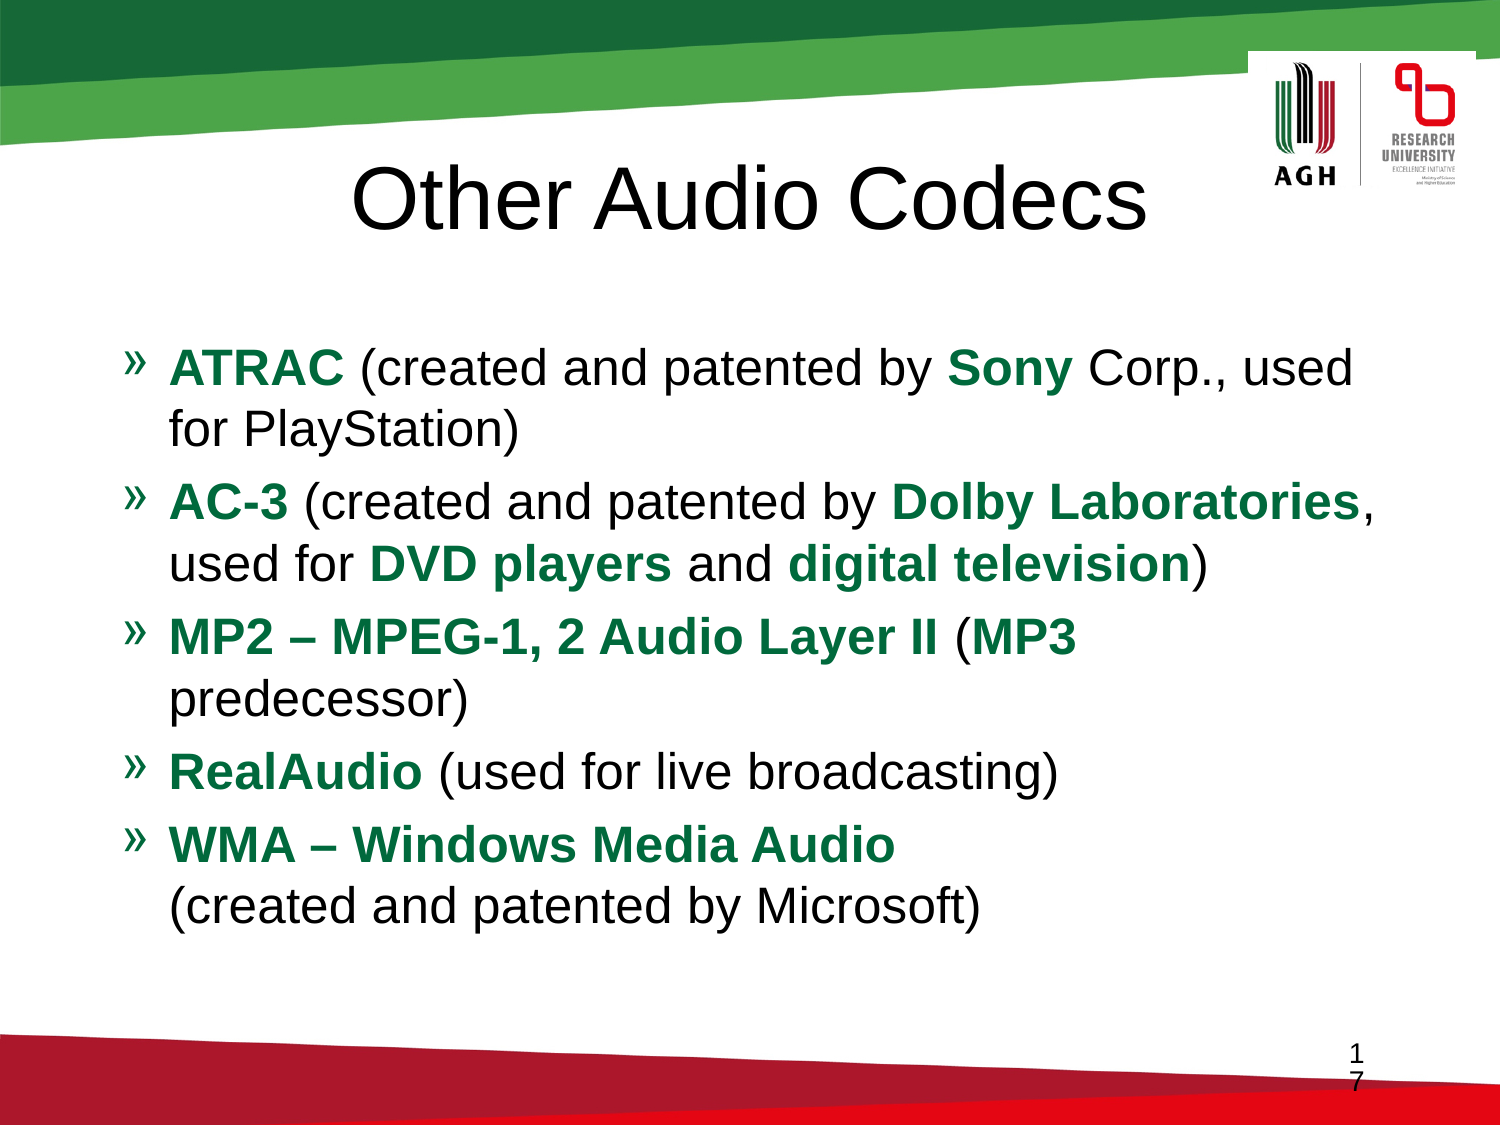

# Other Audio Codecs
ATRAC (created and patented by Sony Corp., used for PlayStation)
AC-3 (created and patented by Dolby Laboratories, used for DVD players and digital television)
MP2 – MPEG-1, 2 Audio Layer II (MP3 predecessor)
RealAudio (used for live broadcasting)
WMA – Windows Media Audio
(created and patented by Microsoft)

17